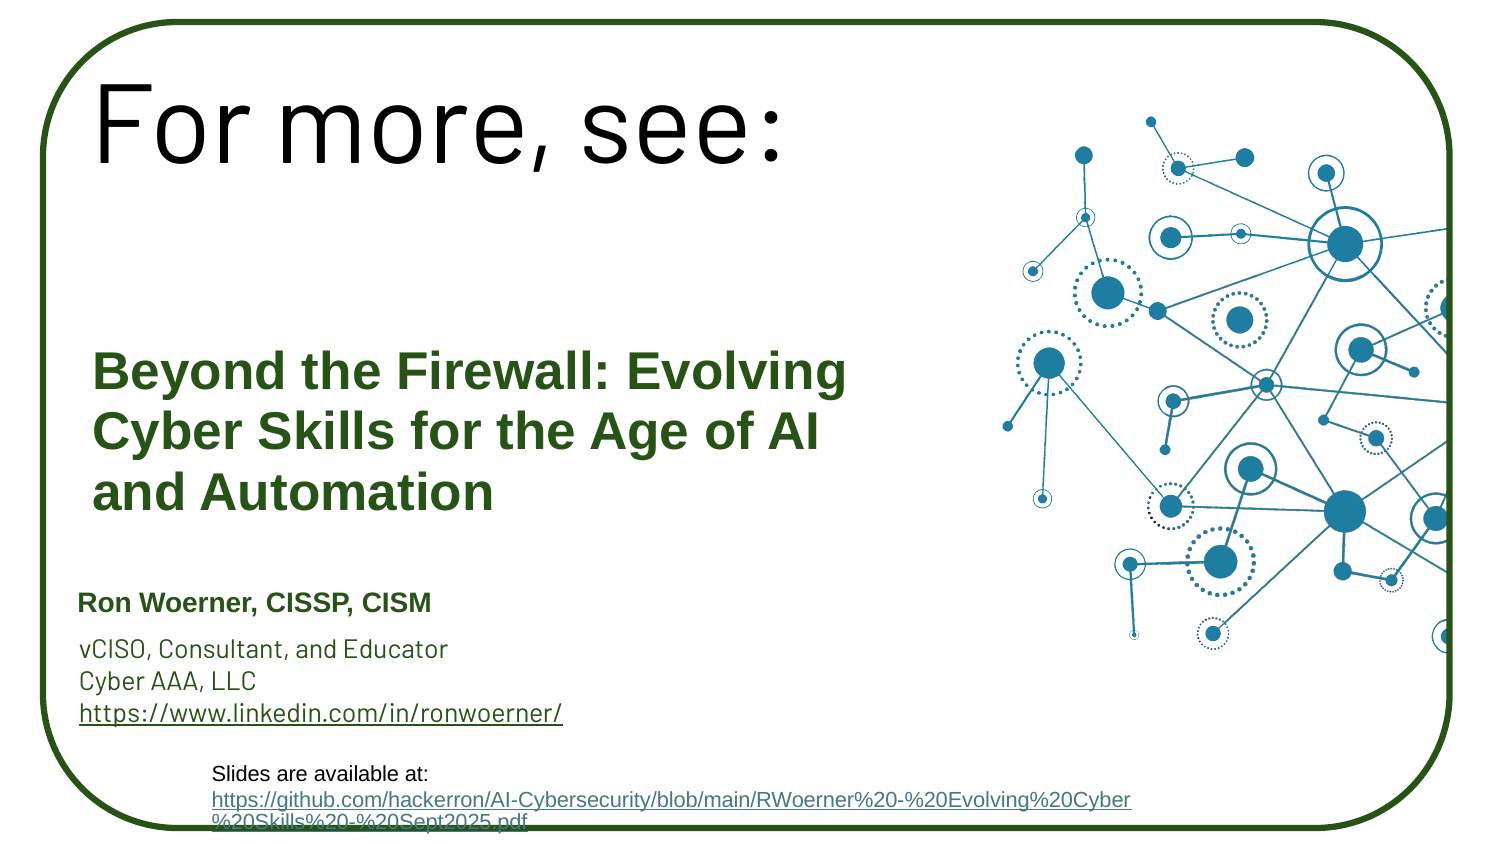

For more, see:
# Beyond the Firewall: Evolving Cyber Skills for the Age of AI and Automation
Ron Woerner, CISSP, CISM
vCISO, Consultant, and Educator
Cyber AAA, LLC
https://www.linkedin.com/in/ronwoerner/
Slides are available at: https://github.com/hackerron/AI-Cybersecurity/blob/main/RWoerner%20-%20Evolving%20Cyber%20Skills%20-%20Sept2025.pdf